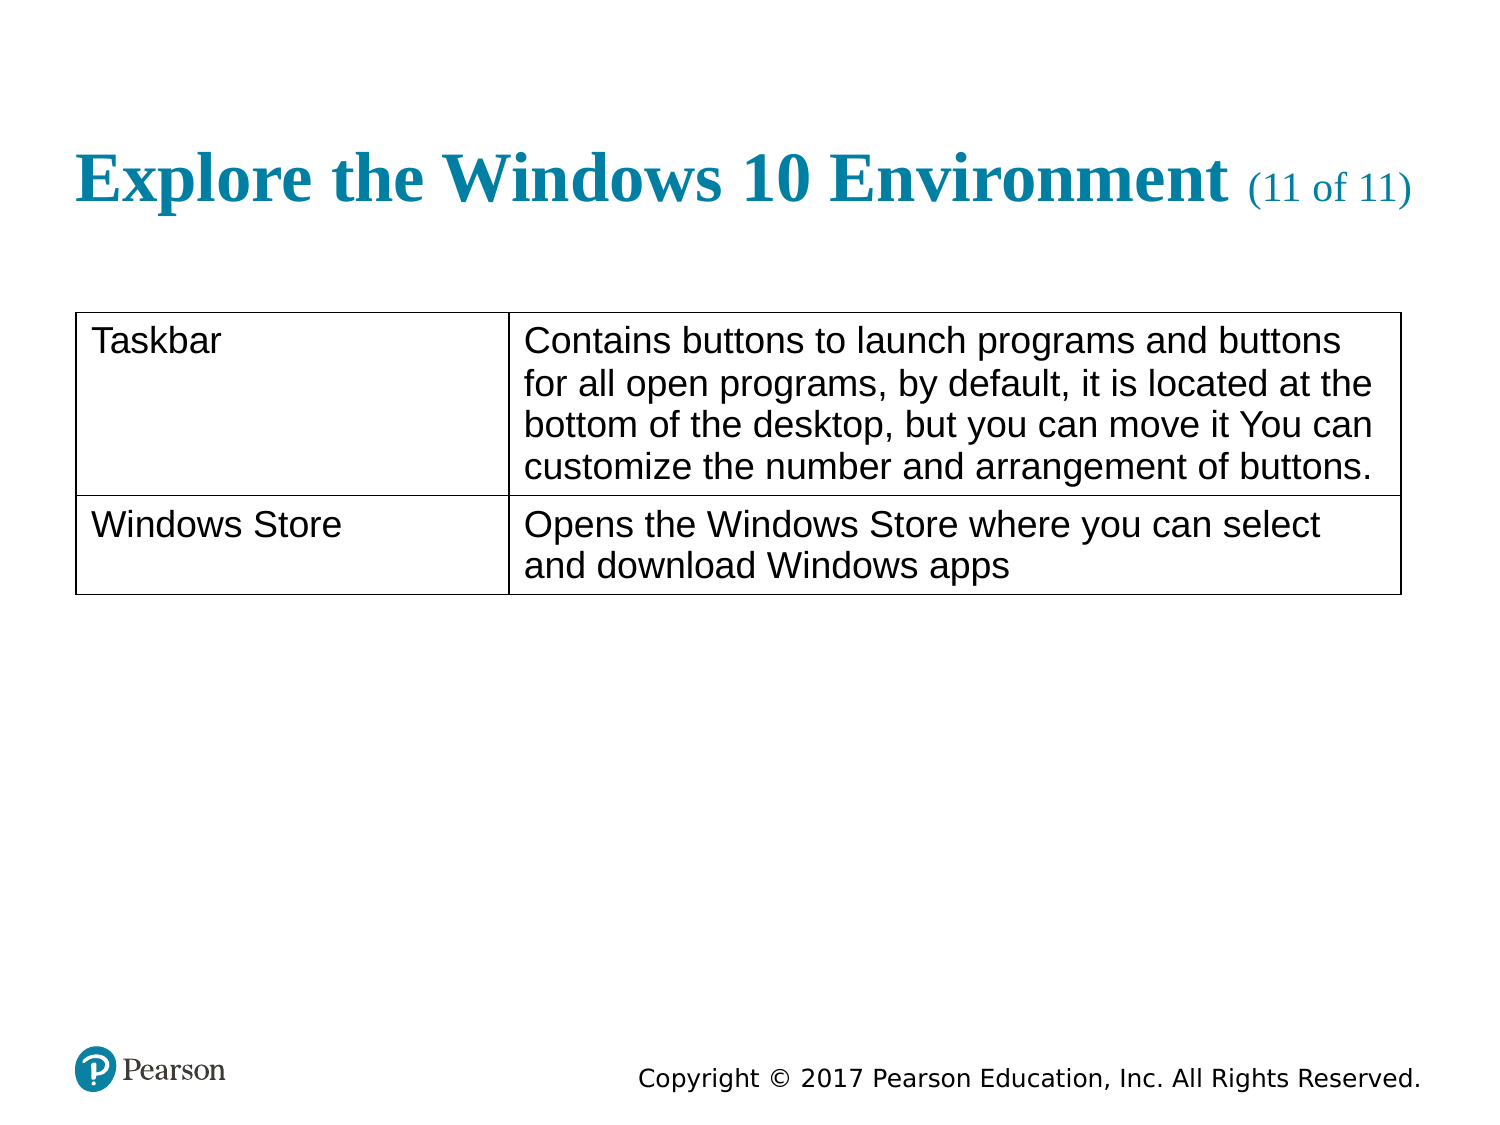

# Explore the Windows 10 Environment (11 of 11)
| Taskbar | Contains buttons to launch programs and buttons for all open programs, by default, it is located at the bottom of the desktop, but you can move it You can customize the number and arrangement of buttons. |
| --- | --- |
| Windows Store | Opens the Windows Store where you can select and download Windows apps |